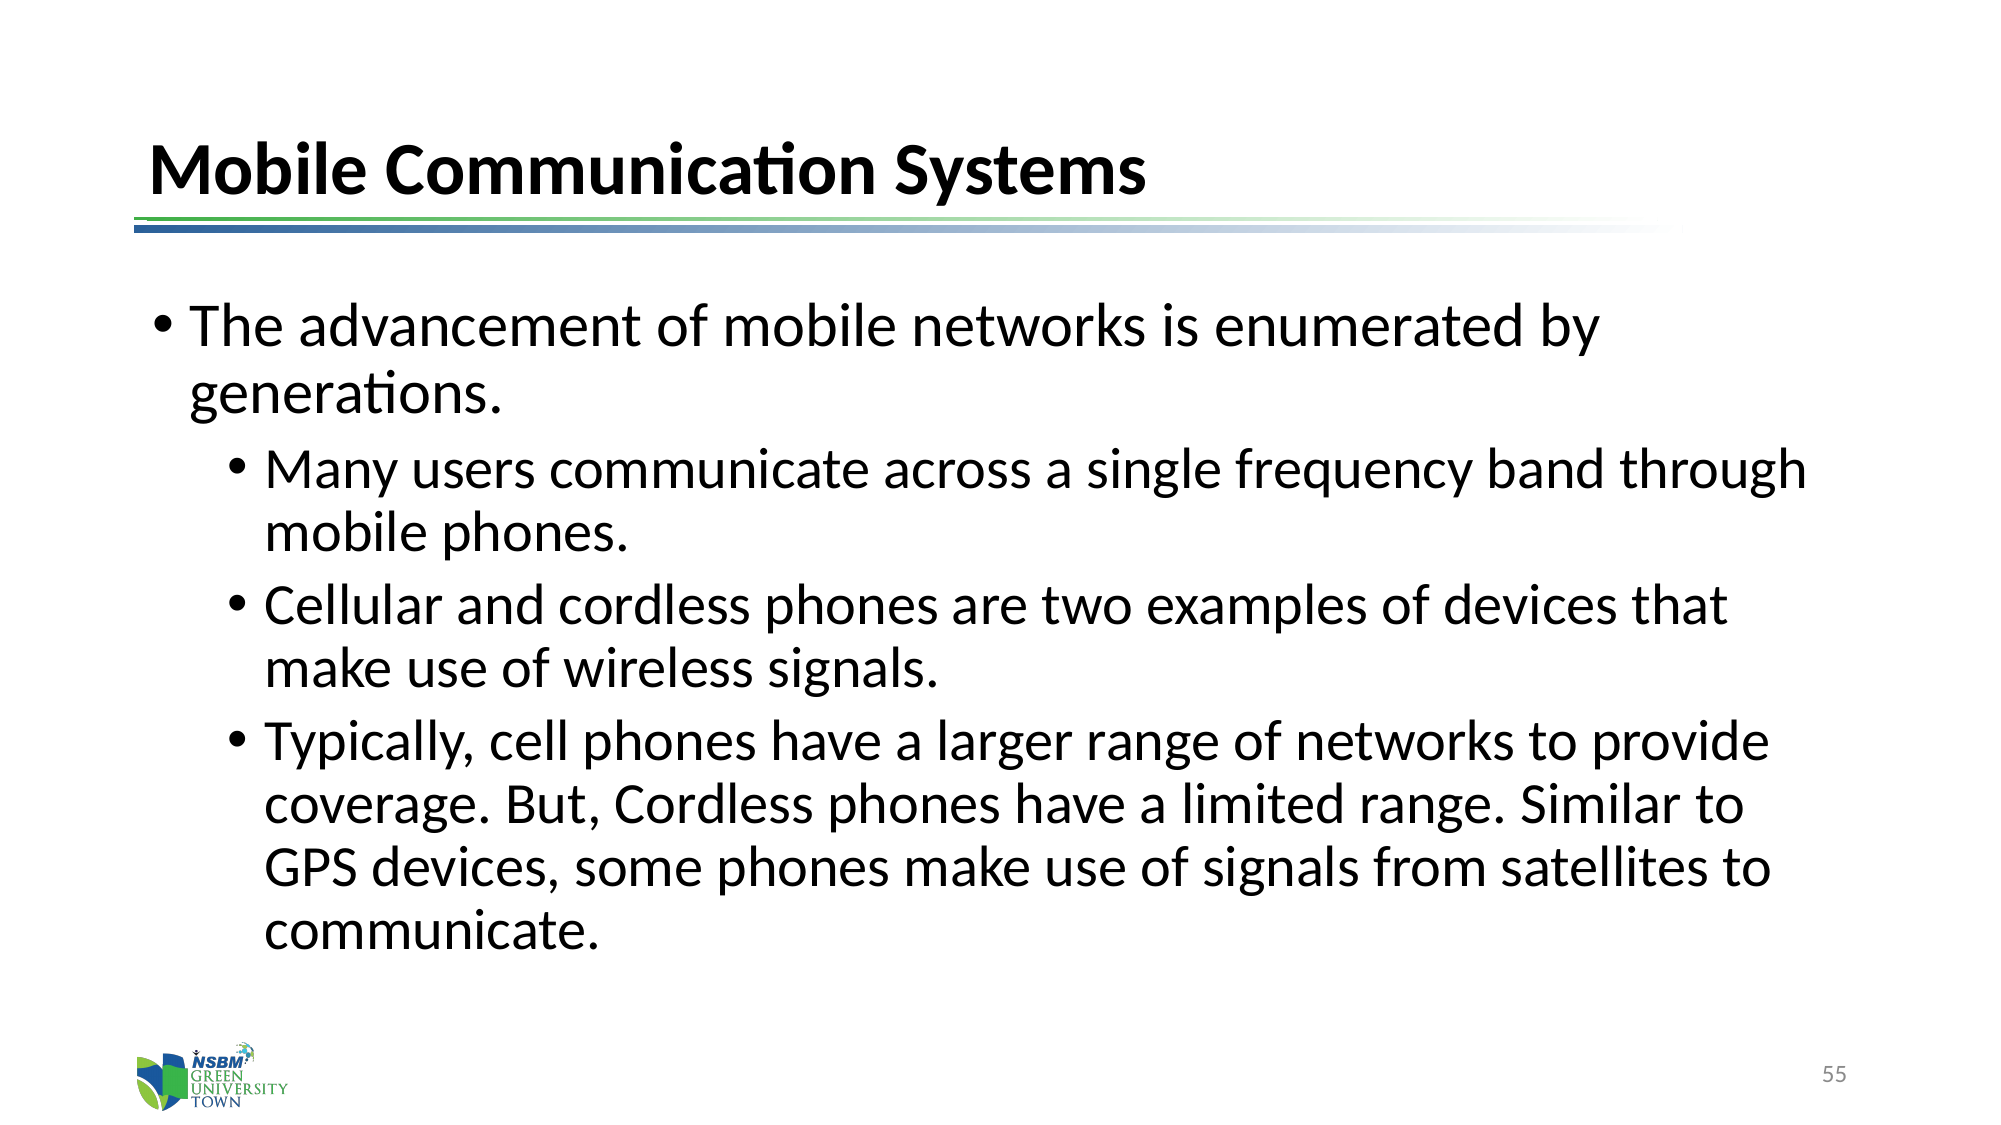

# Mobile Communication Systems
The advancement of mobile networks is enumerated by generations.
Many users communicate across a single frequency band through mobile phones.
Cellular and cordless phones are two examples of devices that make use of wireless signals.
Typically, cell phones have a larger range of networks to provide coverage. But, Cordless phones have a limited range. Similar to GPS devices, some phones make use of signals from satellites to communicate.
55